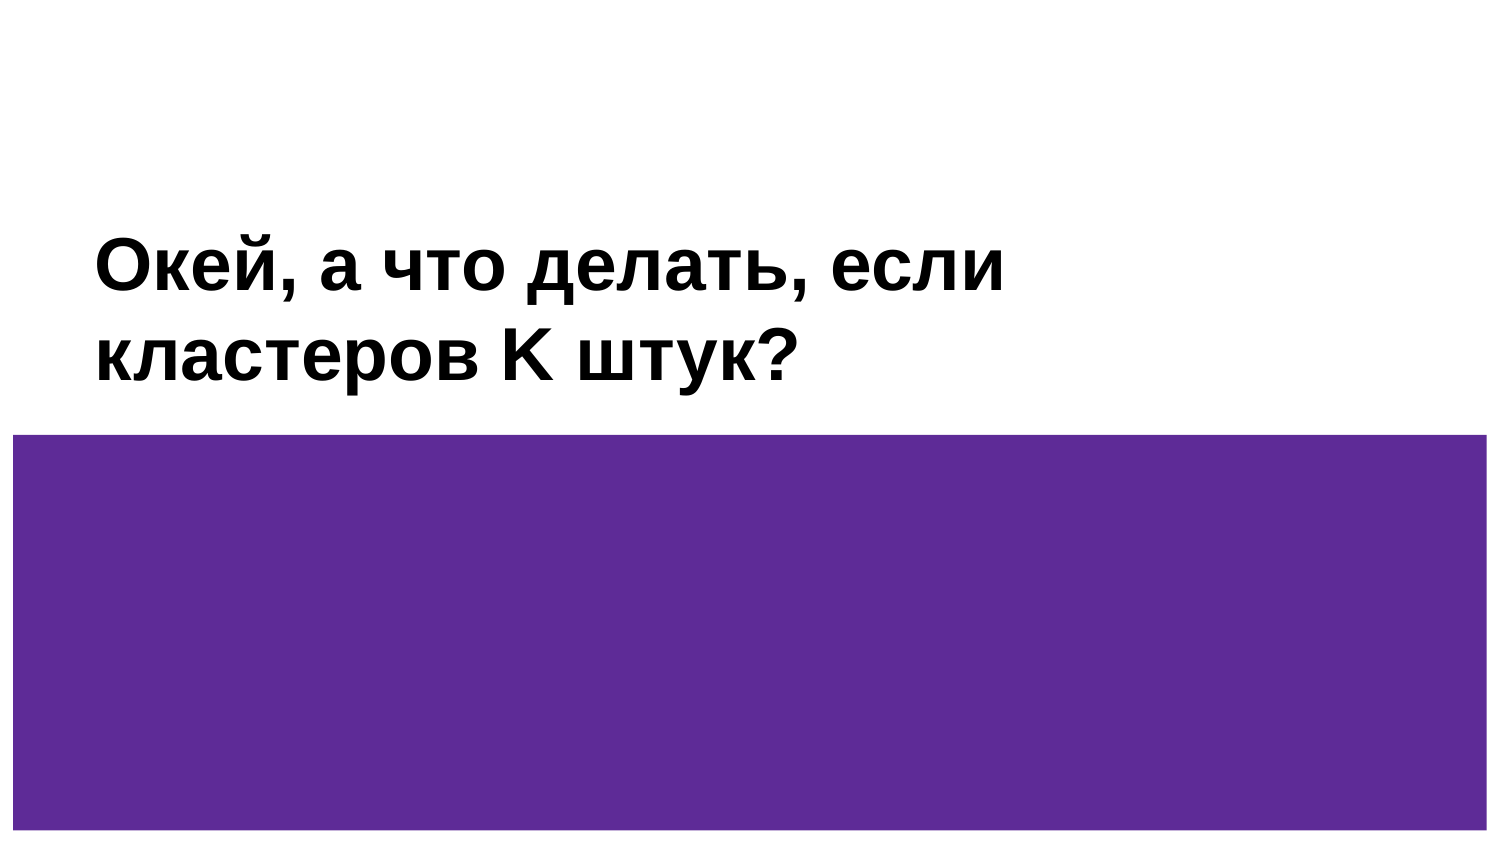

# Окей, а что делать, если кластеров K штук?